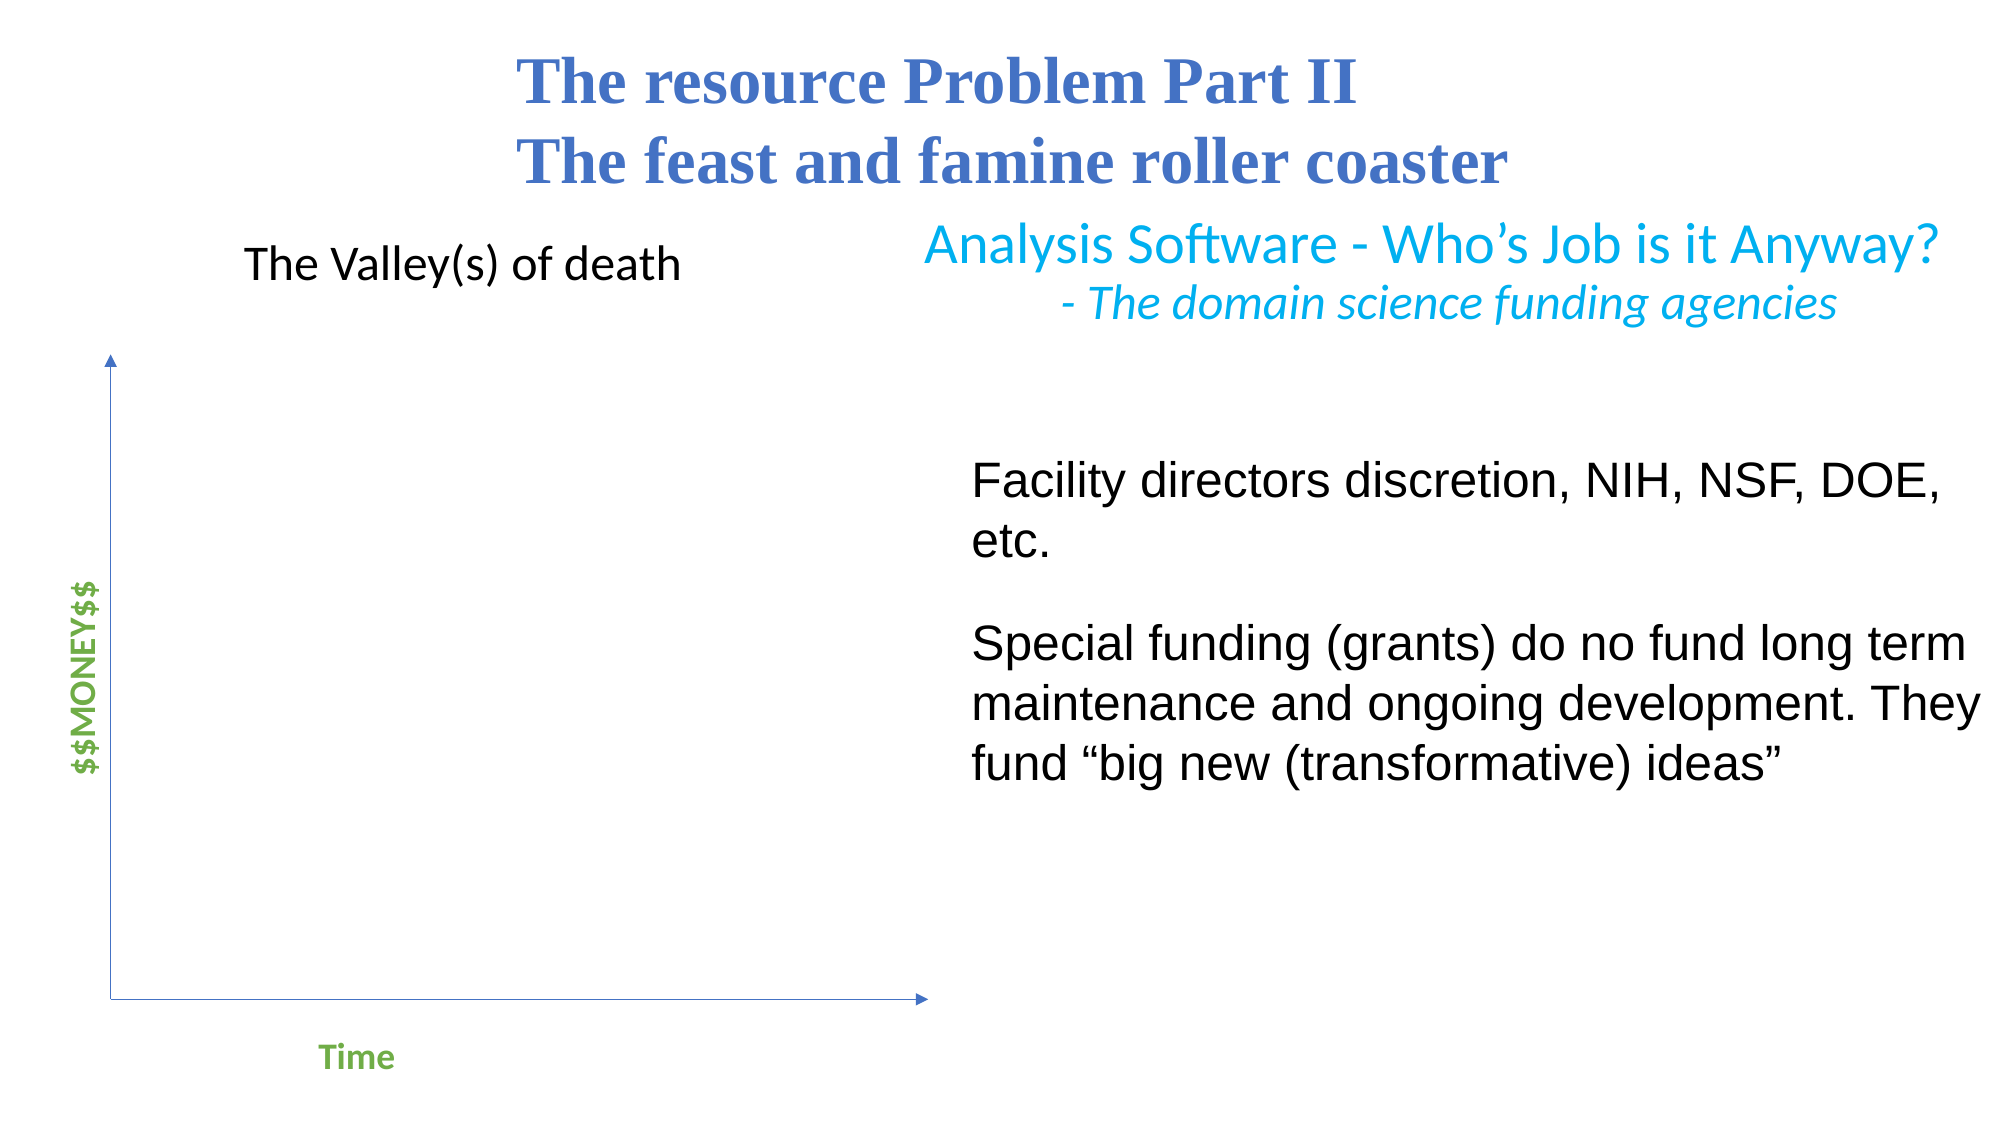

The resource Problem Part II
The feast and famine roller coaster
Analysis Software - Who’s Job is it Anyway?
- The domain science funding agencies
The Valley(s) of death
Facility directors discretion, NIH, NSF, DOE, etc.
Special funding (grants) do no fund long term maintenance and ongoing development. They fund “big new (transformative) ideas”
$$MONEY$$
Time